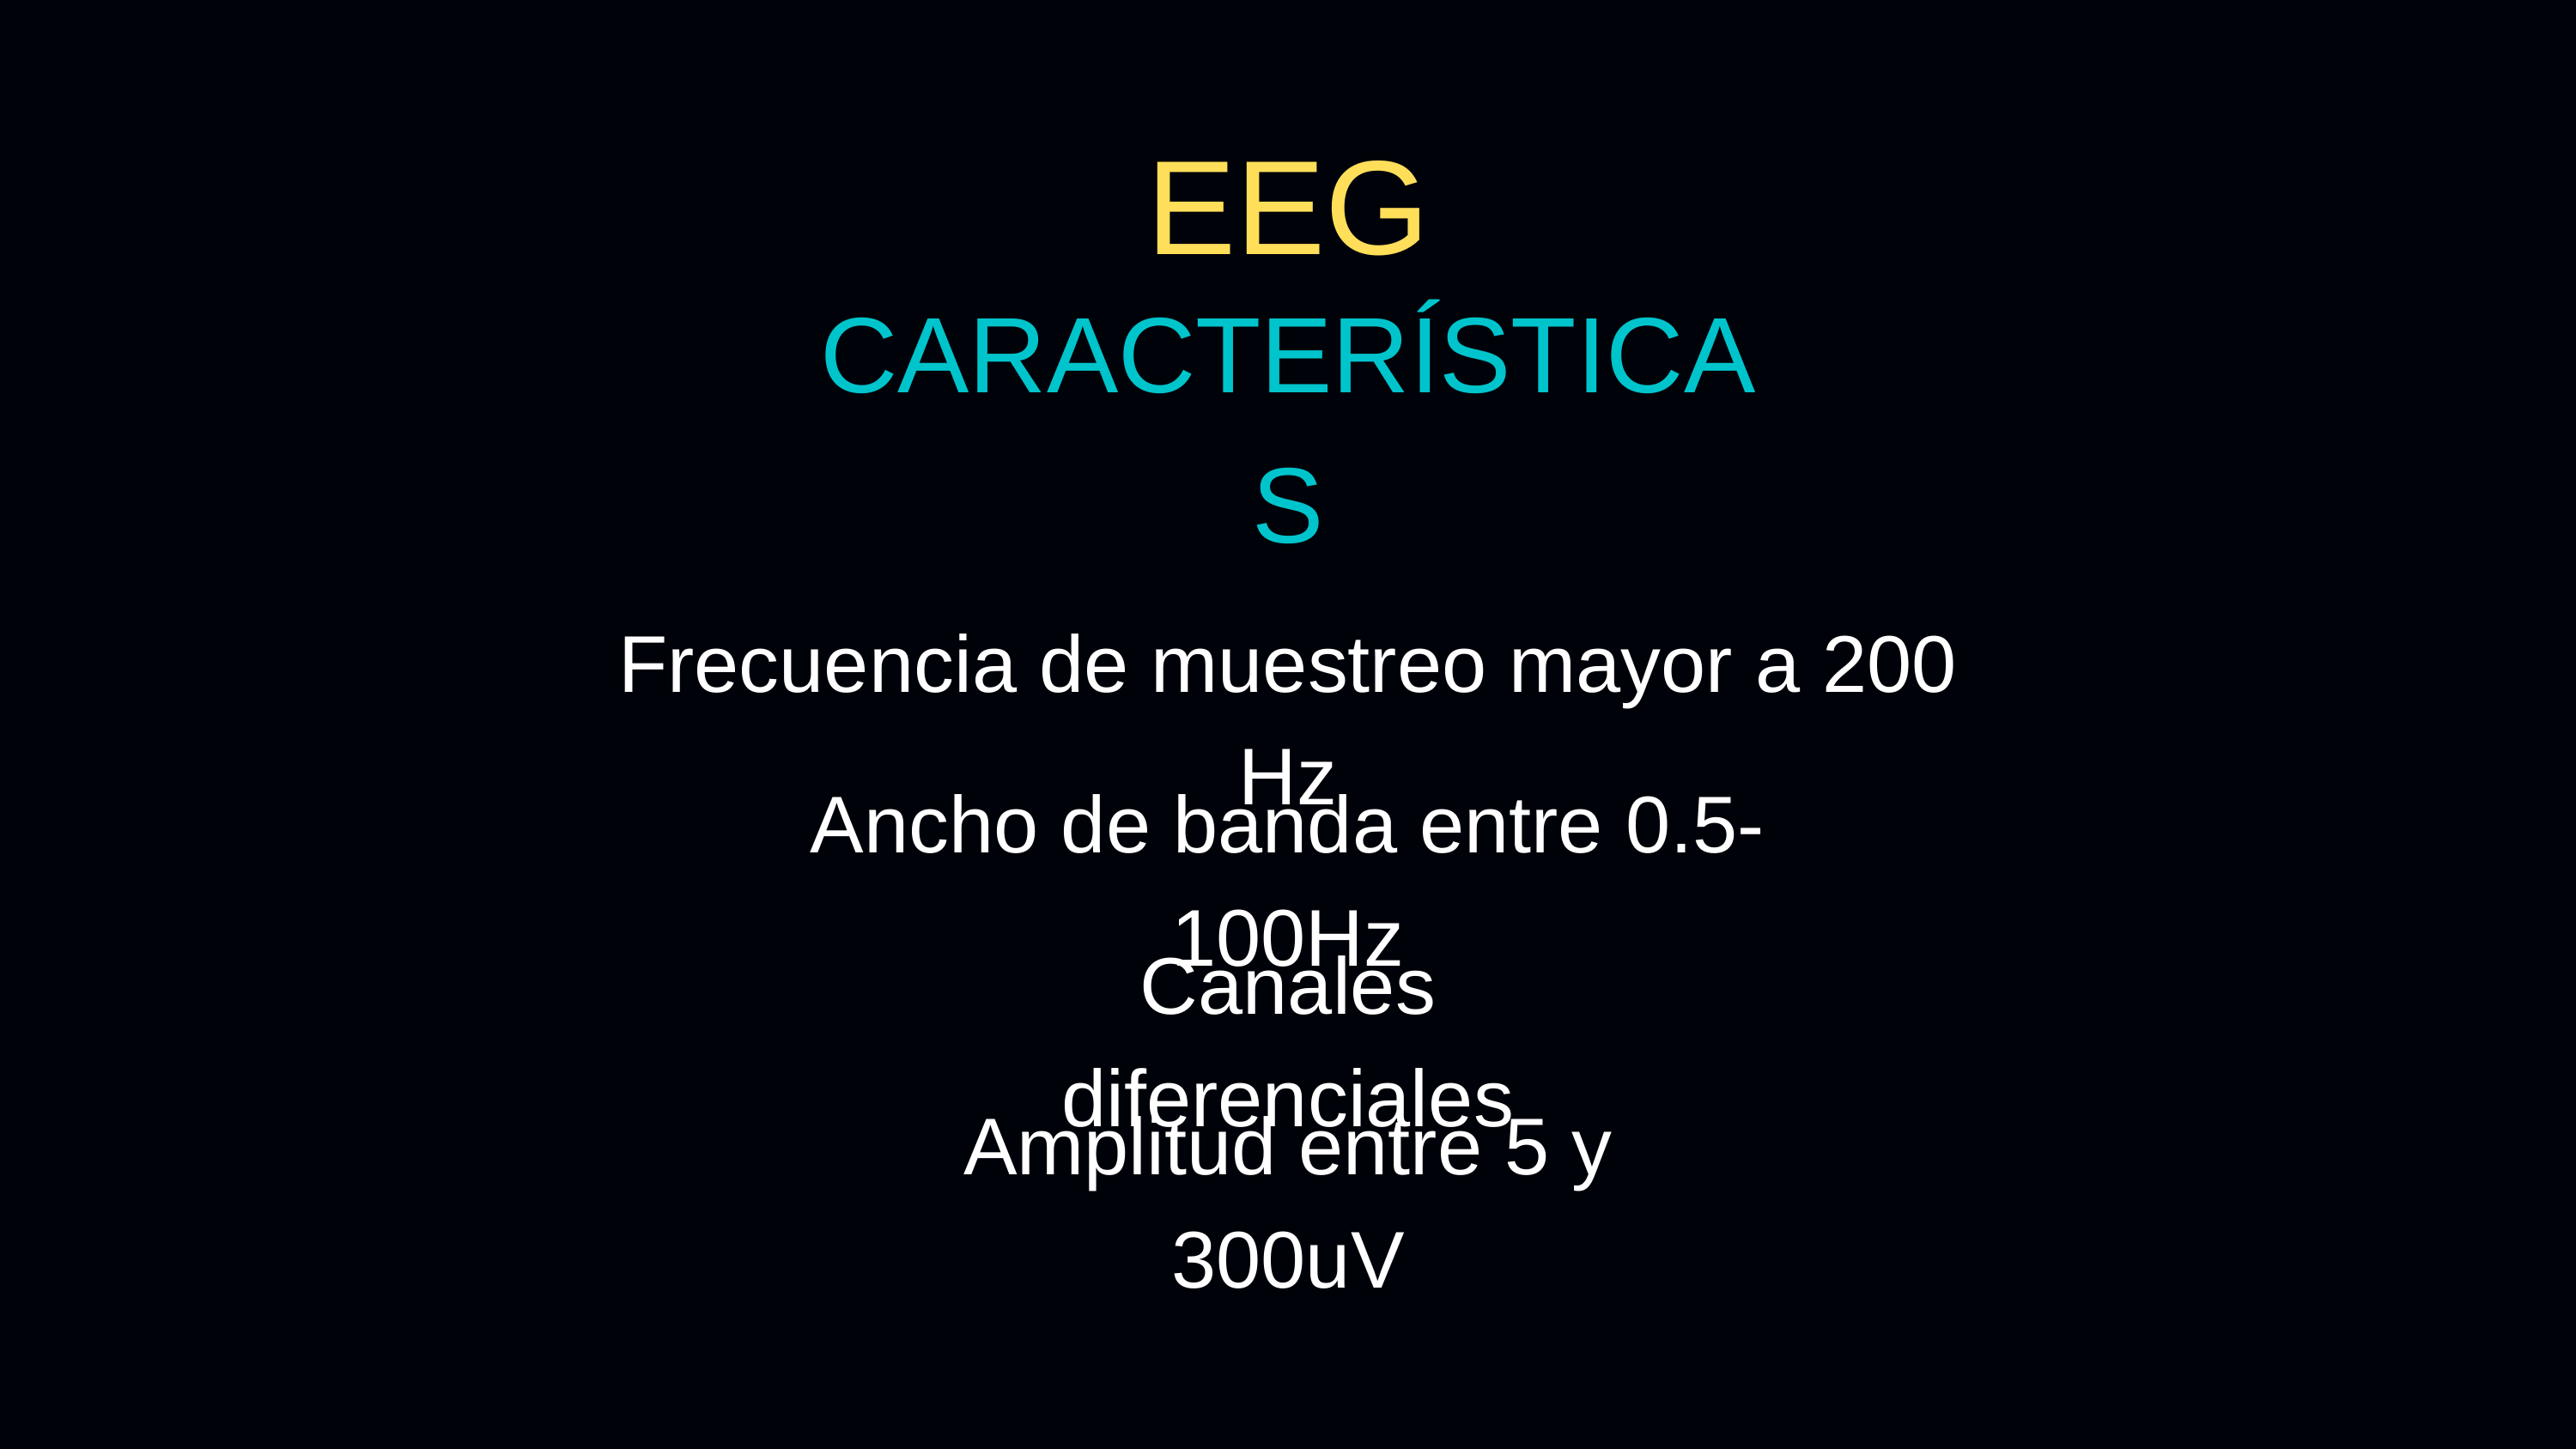

EEG
CARACTERÍSTICAS
Frecuencia de muestreo mayor a 200 Hz
Ancho de banda entre 0.5-100Hz
Canales diferenciales
Amplitud entre 5 y 300uV